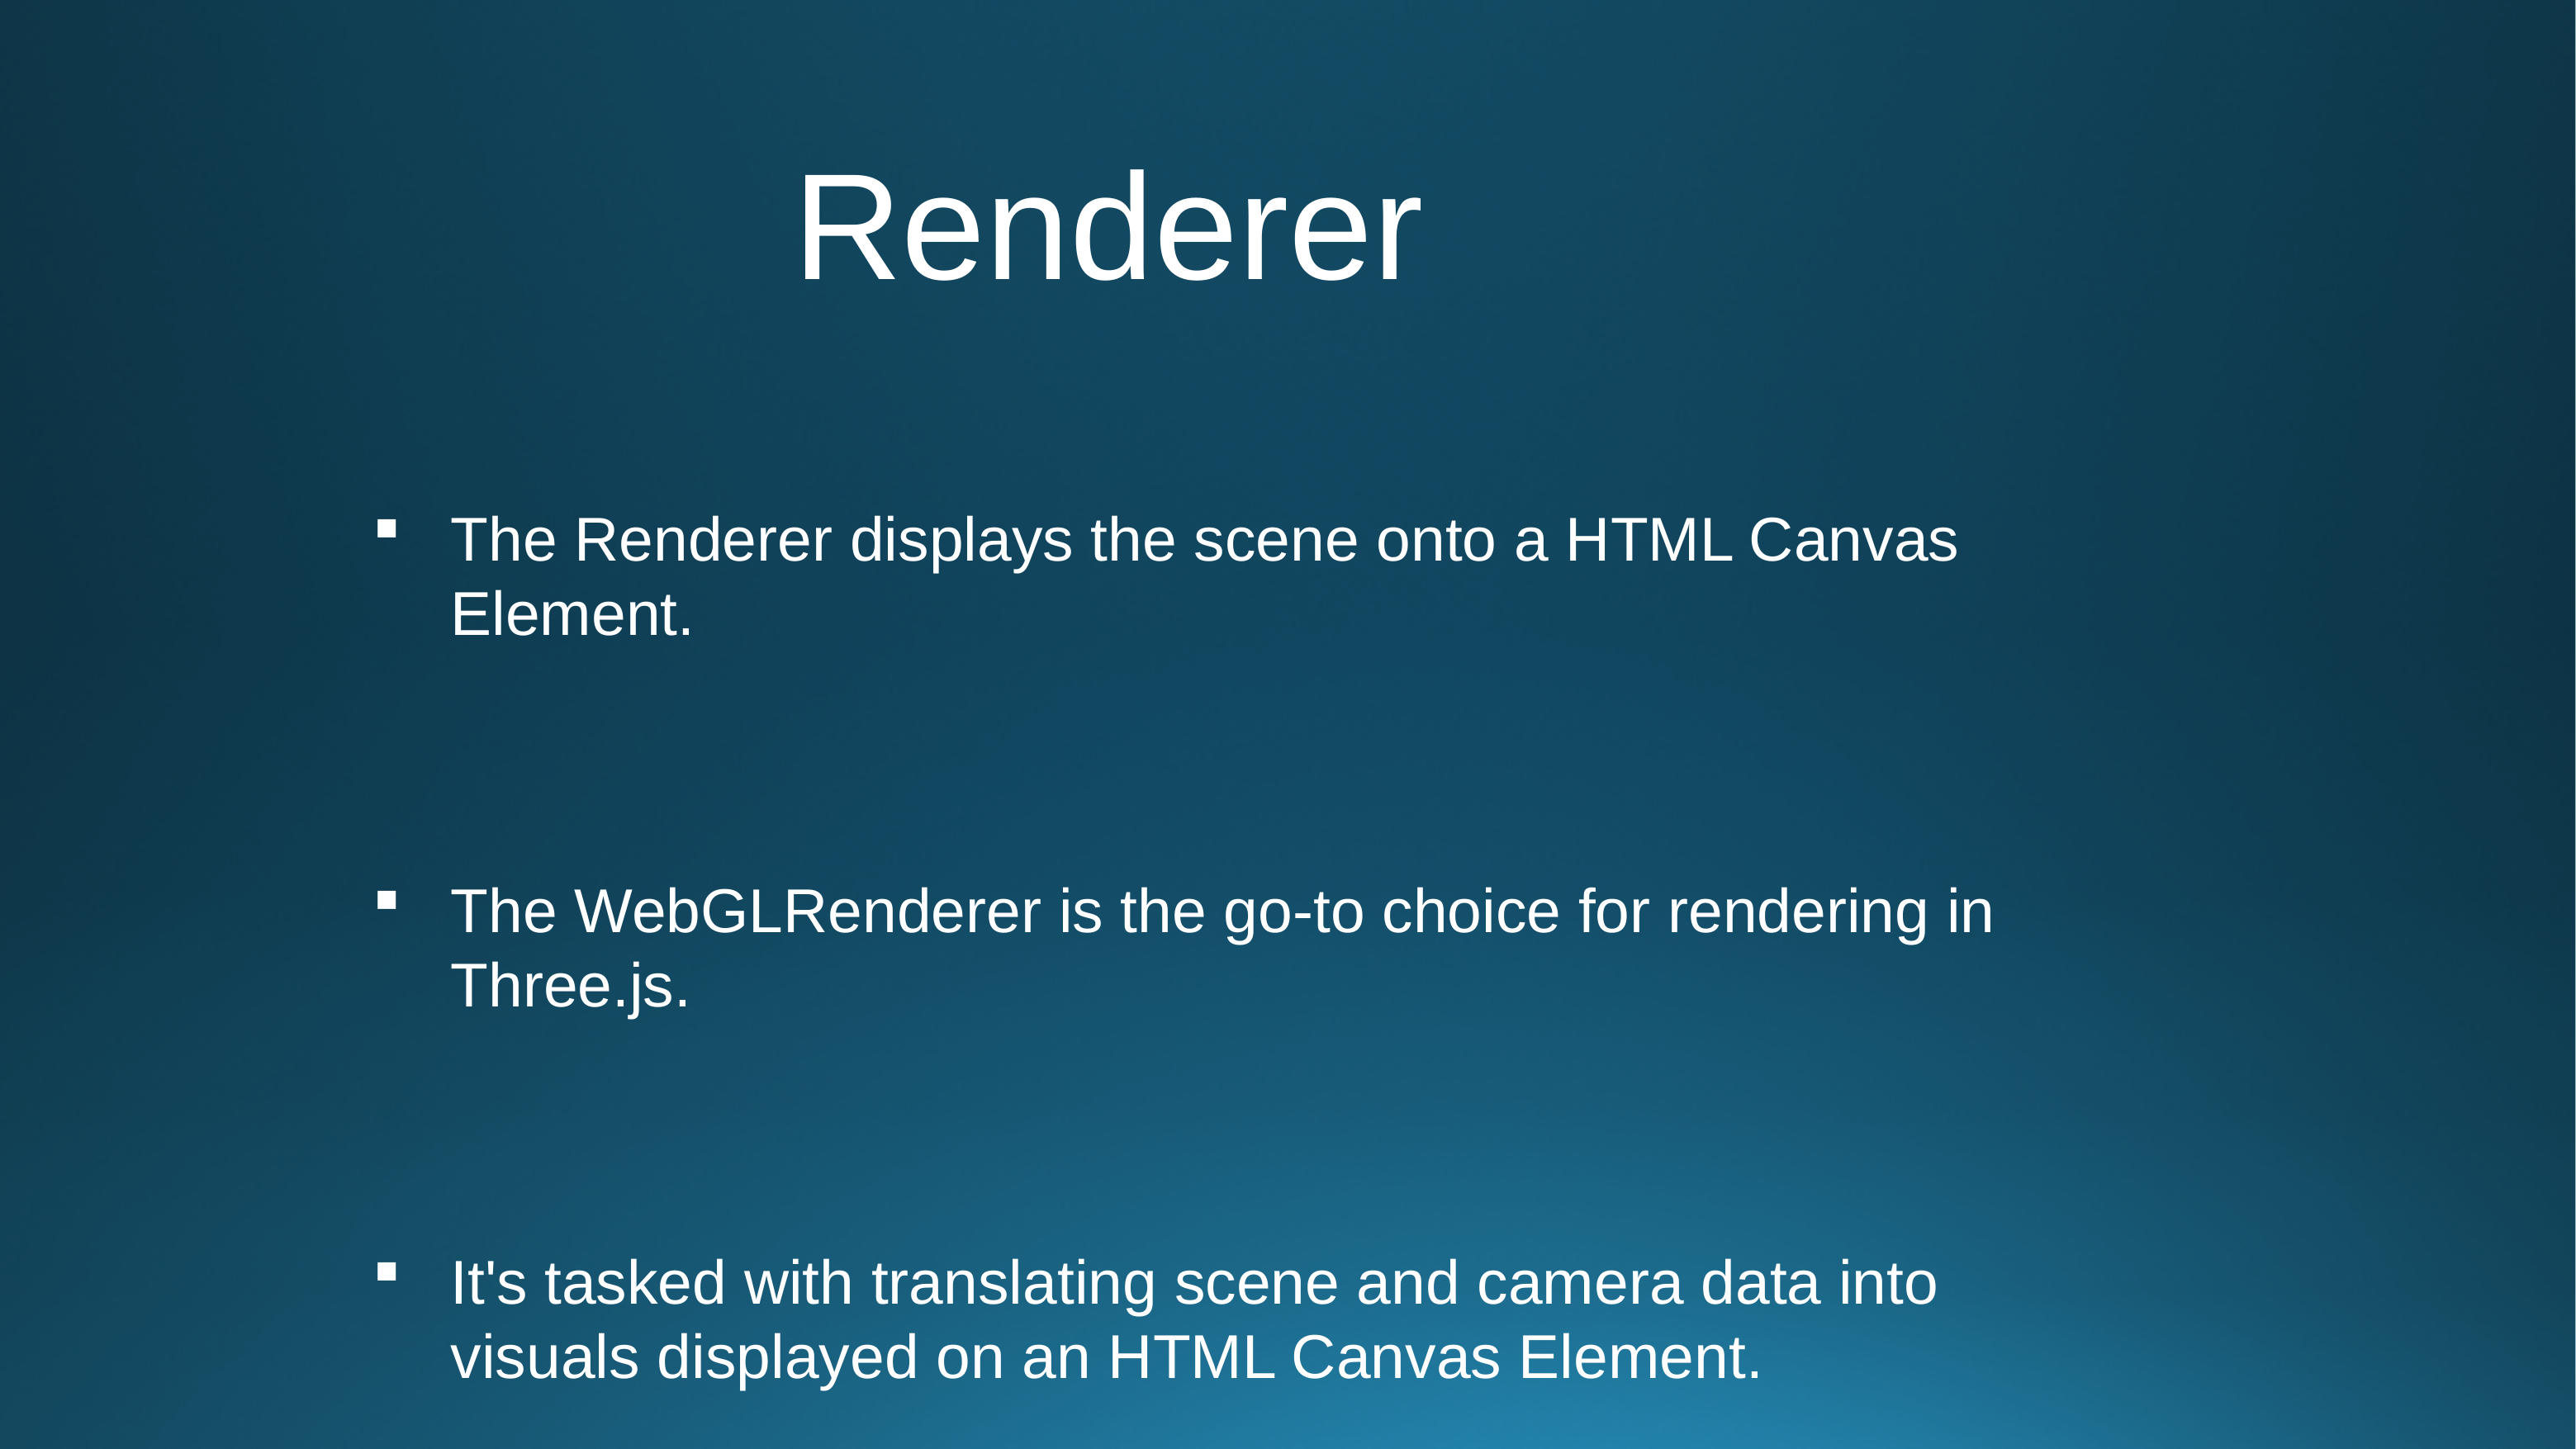

# Renderer
The Renderer displays the scene onto a HTML Canvas Element.

The WebGLRenderer is the go-to choice for rendering in Three.js.

It's tasked with translating scene and camera data into visuals displayed on an HTML Canvas Element.